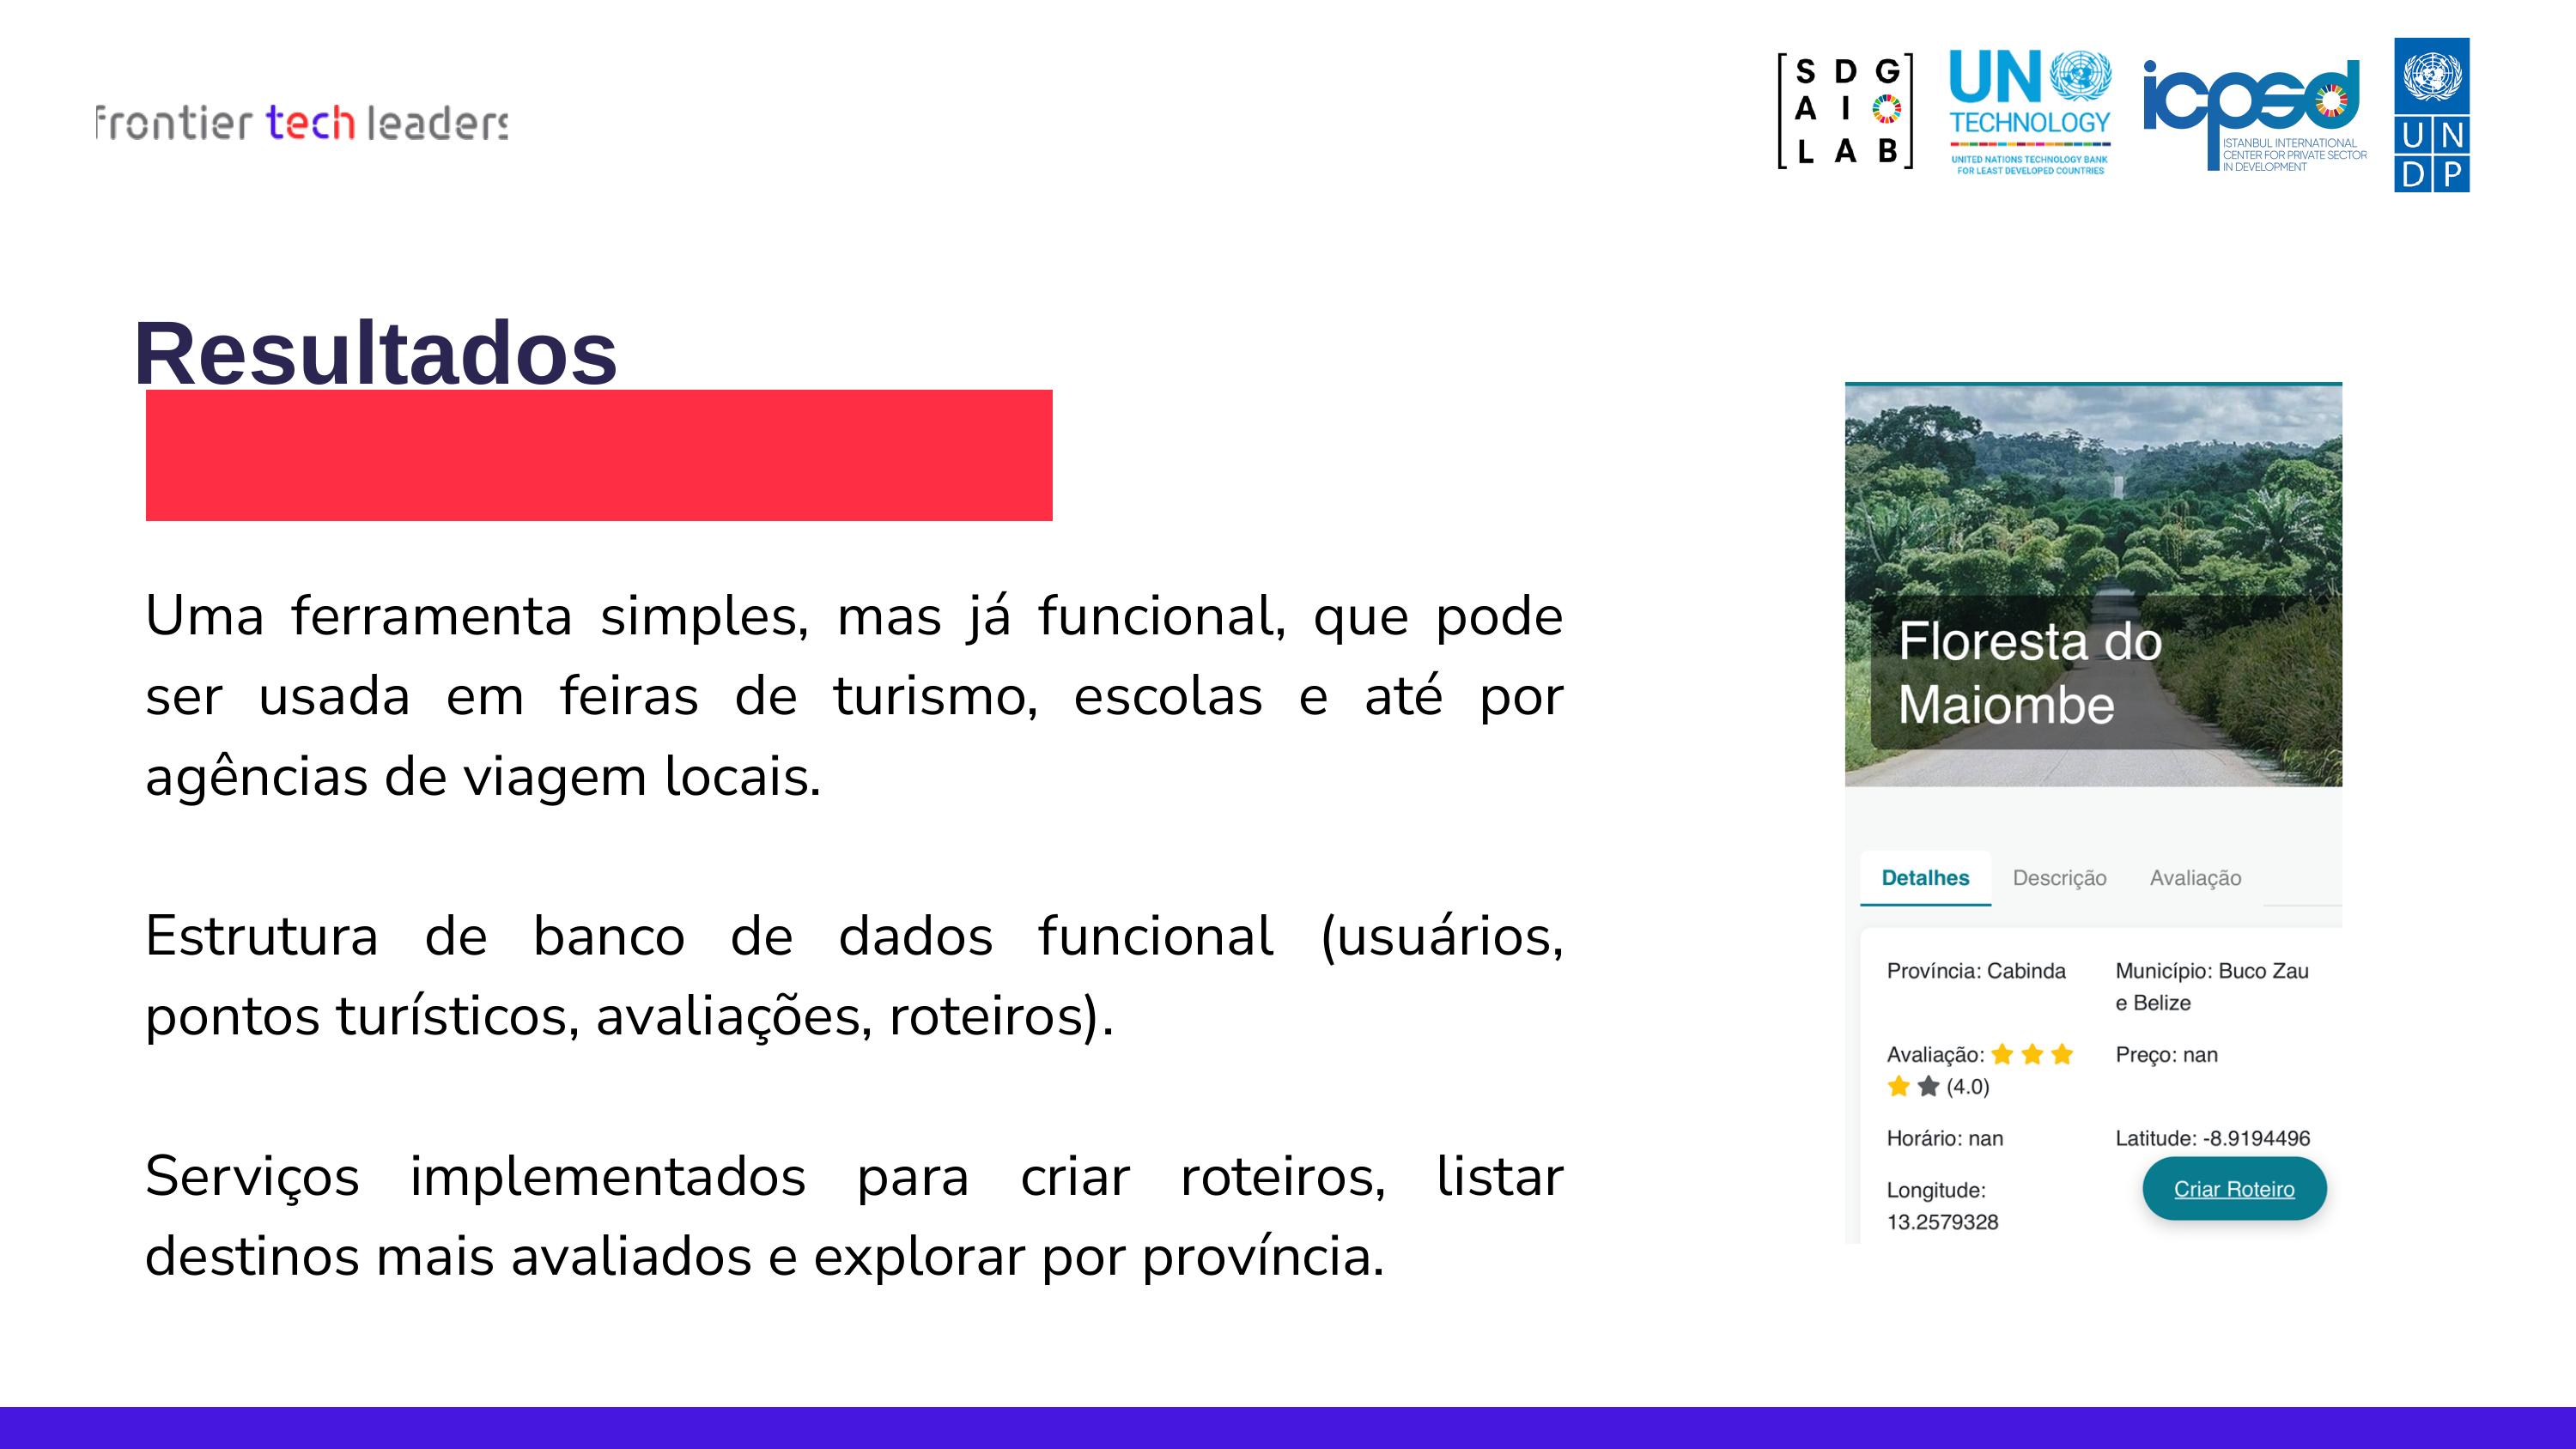

Resultados

Uma ferramenta simples, mas já funcional, que pode ser usada em feiras de turismo, escolas e até por agências de viagem locais.

Estrutura de banco de dados funcional (usuários, pontos turísticos, avaliações, roteiros).

Serviços implementados para criar roteiros, listar destinos mais avaliados e explorar por província.